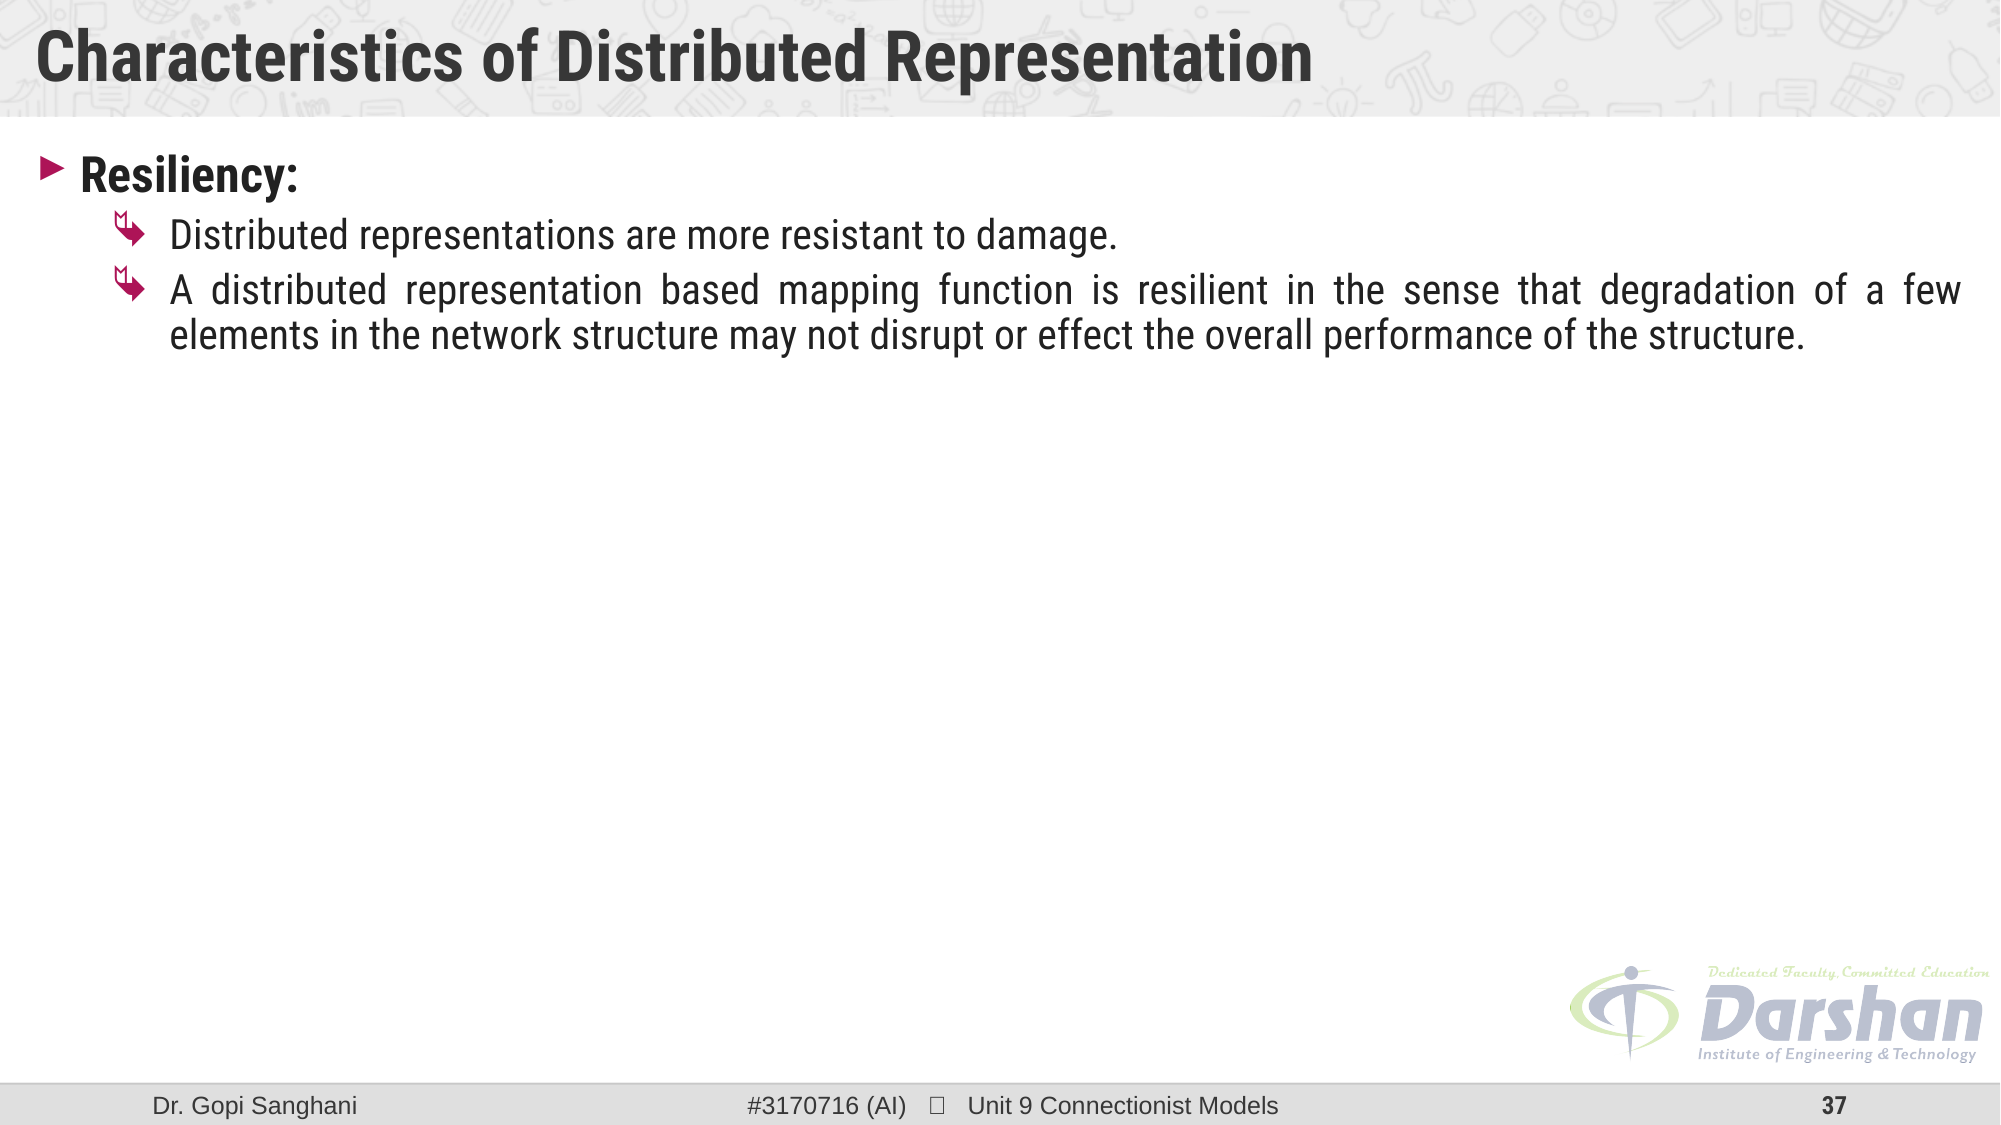

# Characteristics of Distributed Representation
Resiliency:
Distributed representations are more resistant to damage.
A distributed representation based mapping function is resilient in the sense that degradation of a few elements in the network structure may not disrupt or effect the overall performance of the structure.